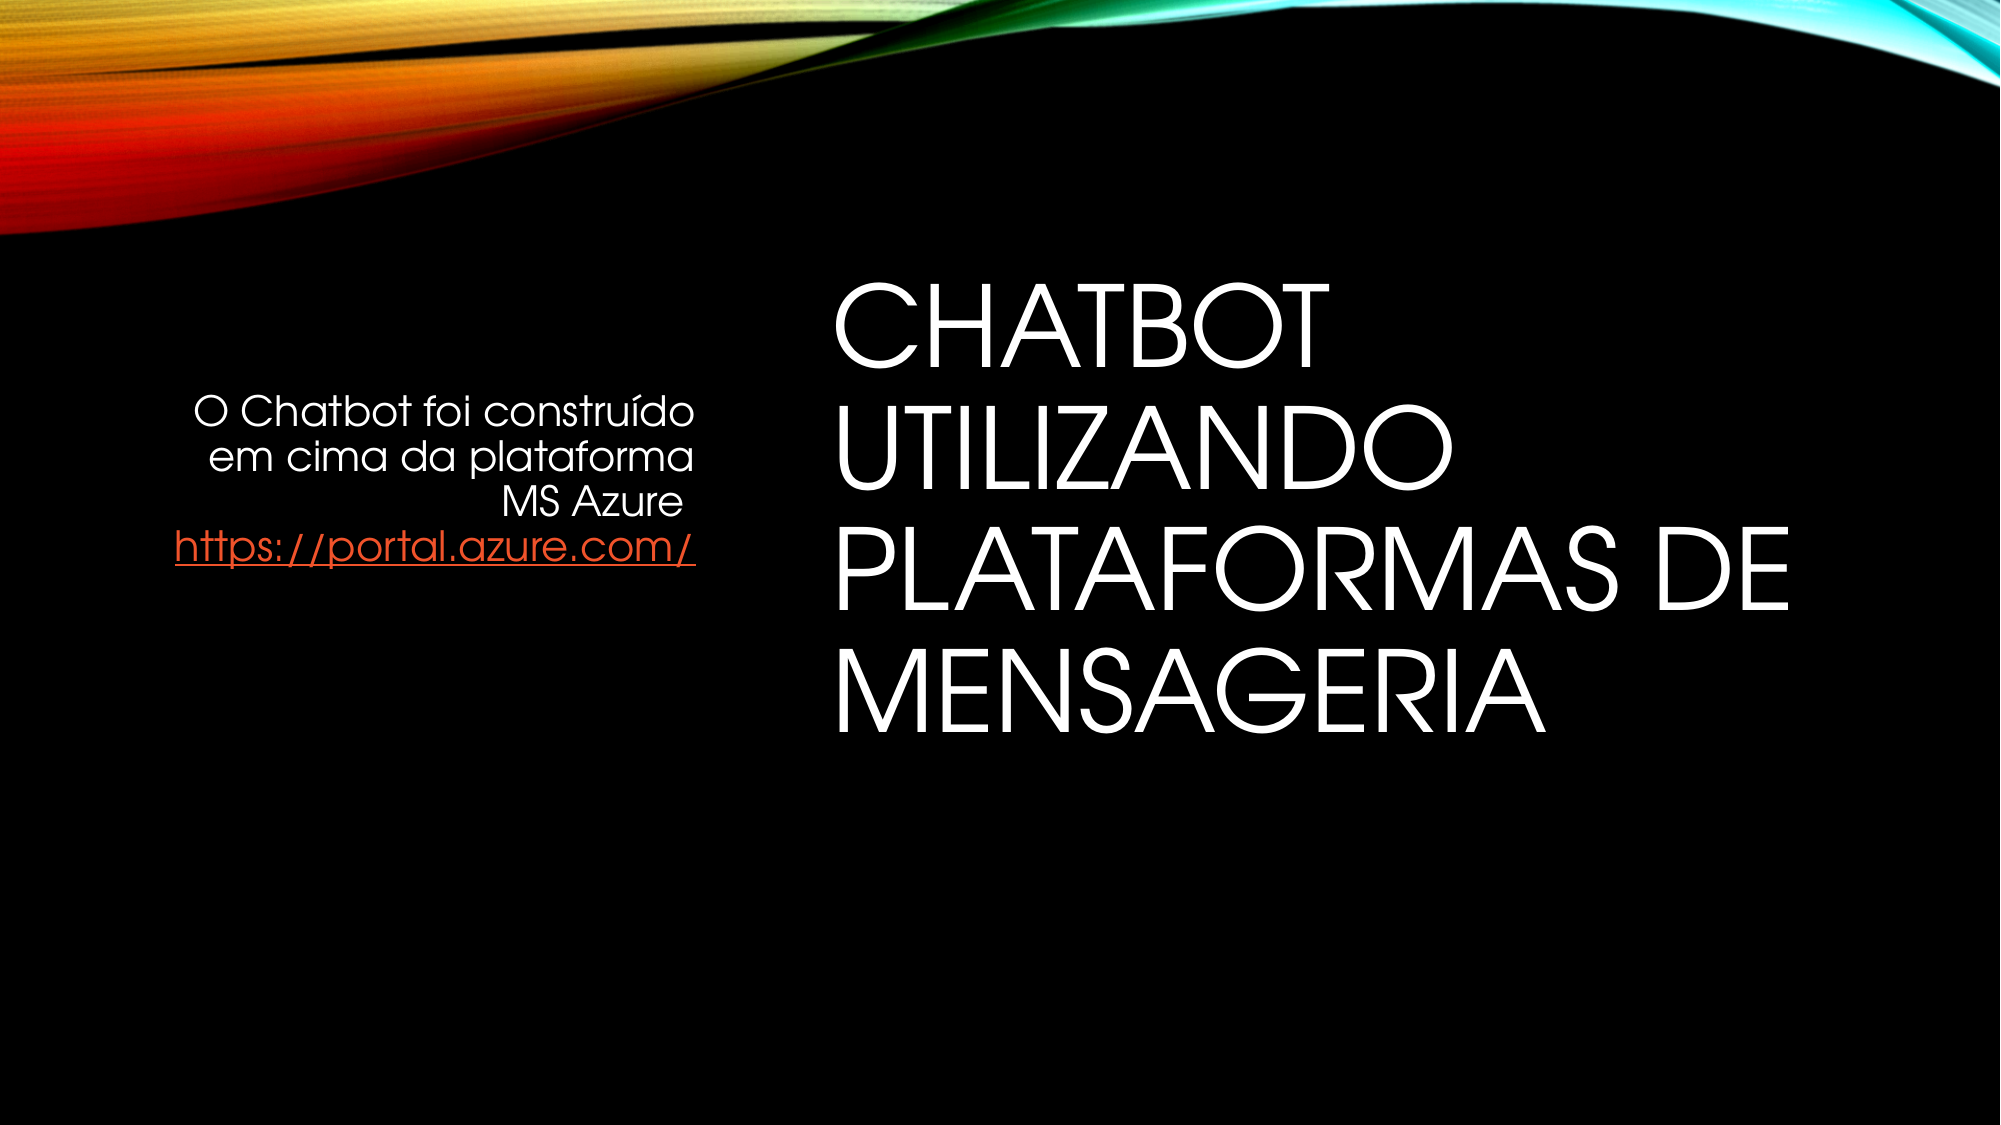

O Chatbot foi construído em cima da plataforma MS Azure https://portal.azure.com/

# Chatbot utilizando plataformas de mensageria